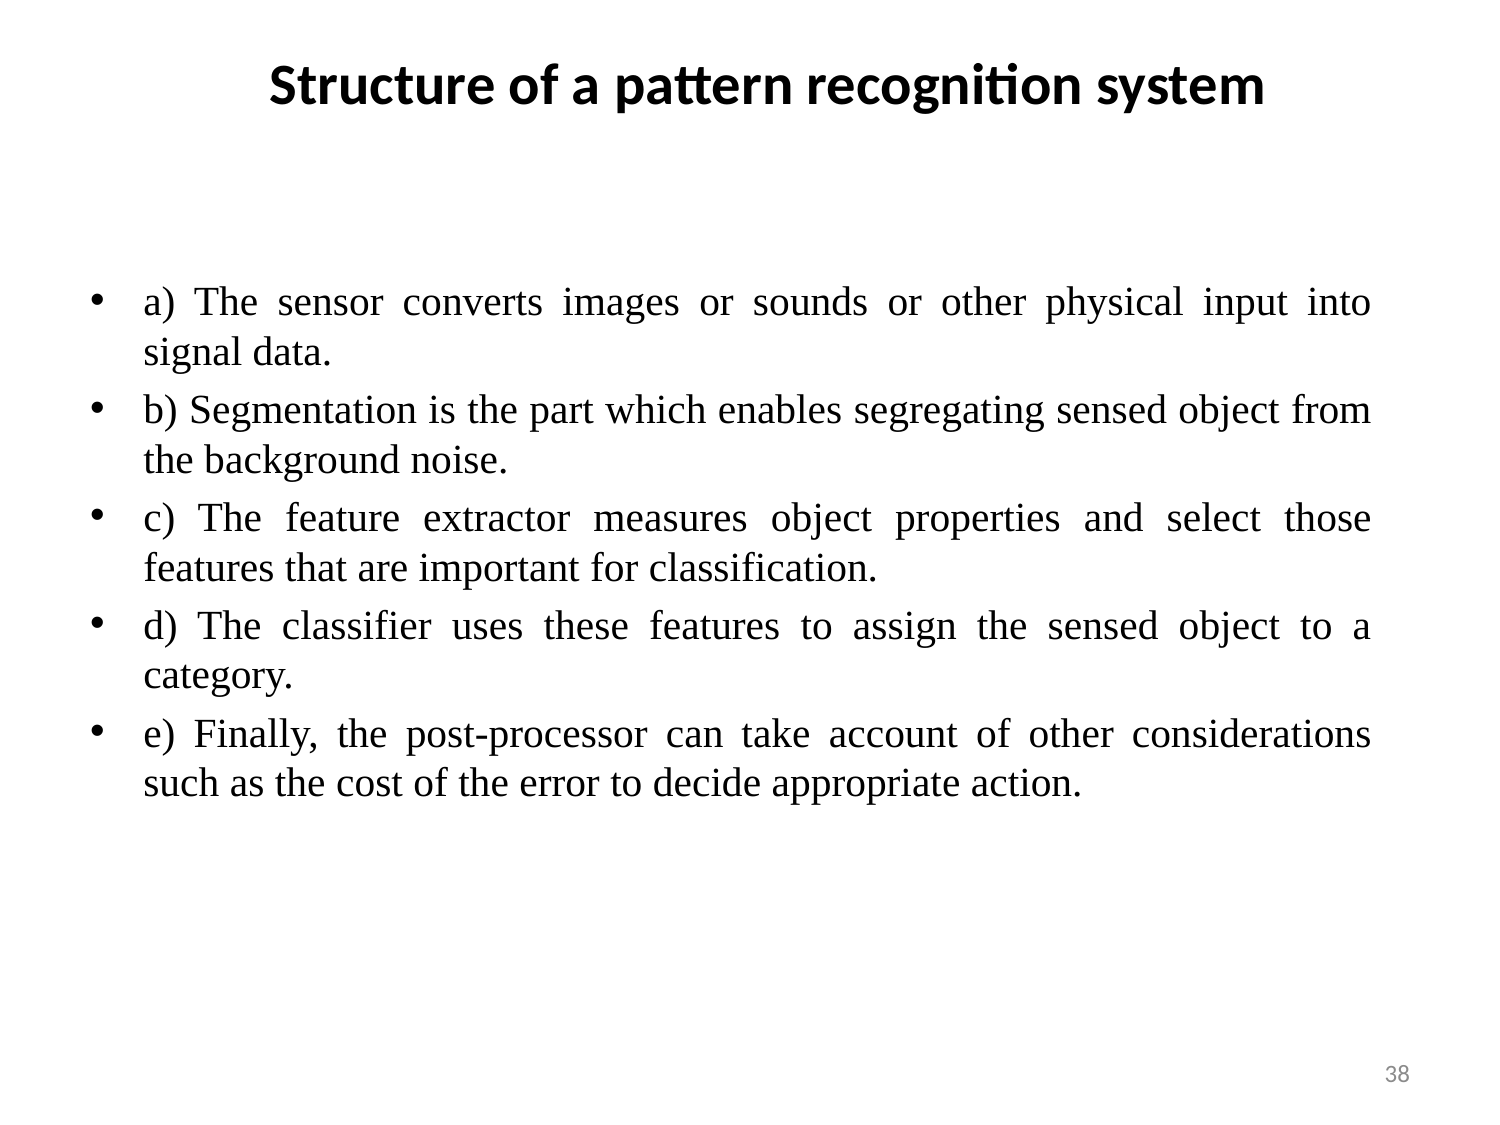

# Structure of a pattern recognition system
a) The sensor converts images or sounds or other physical input into signal data.
b) Segmentation is the part which enables segregating sensed object from the background noise.
c) The feature extractor measures object properties and select those features that are important for classification.
d) The classifier uses these features to assign the sensed object to a category.
e) Finally, the post-processor can take account of other considerations such as the cost of the error to decide appropriate action.

38